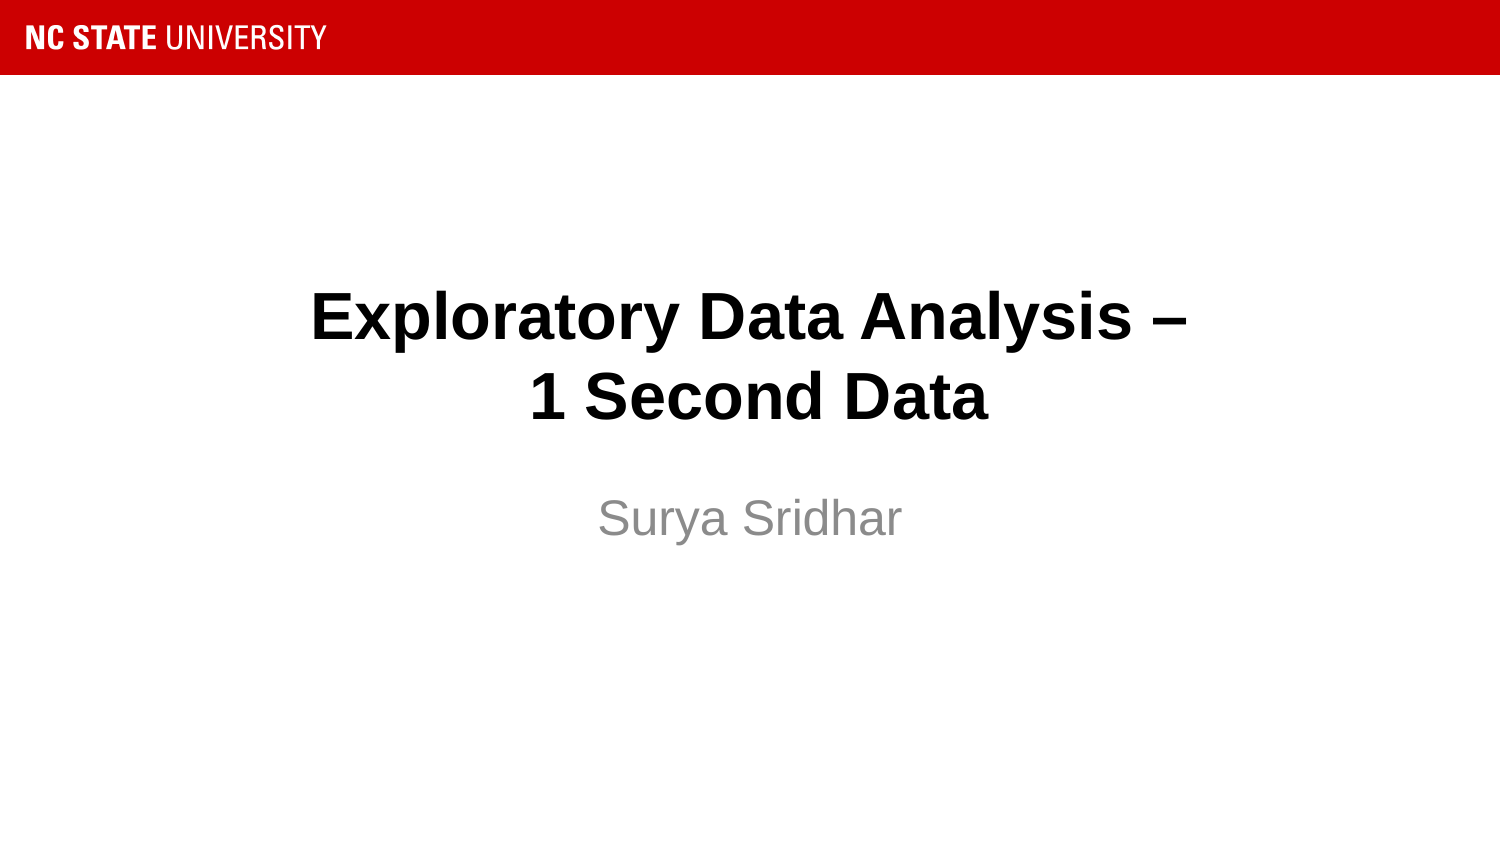

# Exploratory Data Analysis – 1 Second Data
Surya Sridhar